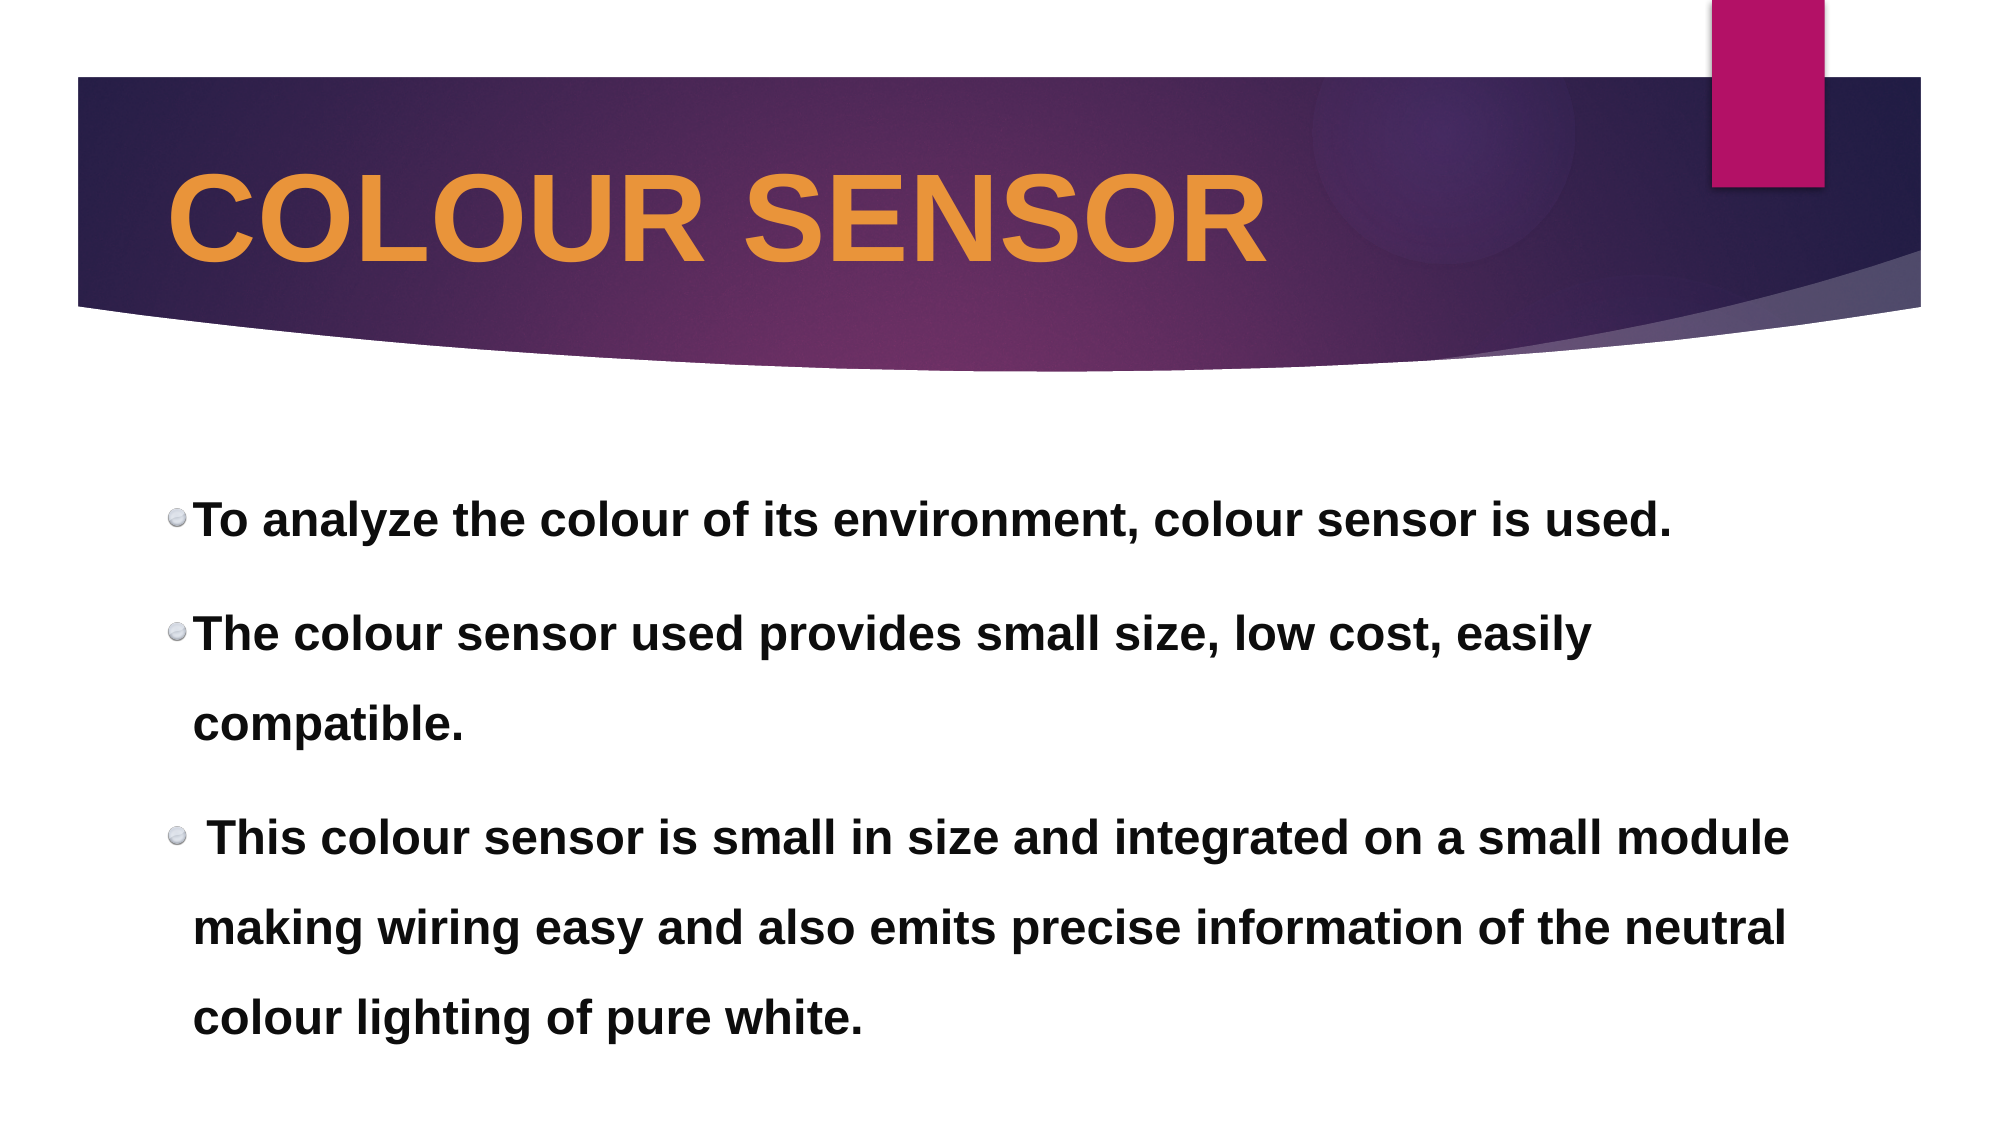

# COLOUR SENSOR
To analyze the colour of its environment, colour sensor is used.
The colour sensor used provides small size, low cost, easily compatible.
 This colour sensor is small in size and integrated on a small module making wiring easy and also emits precise information of the neutral colour lighting of pure white.